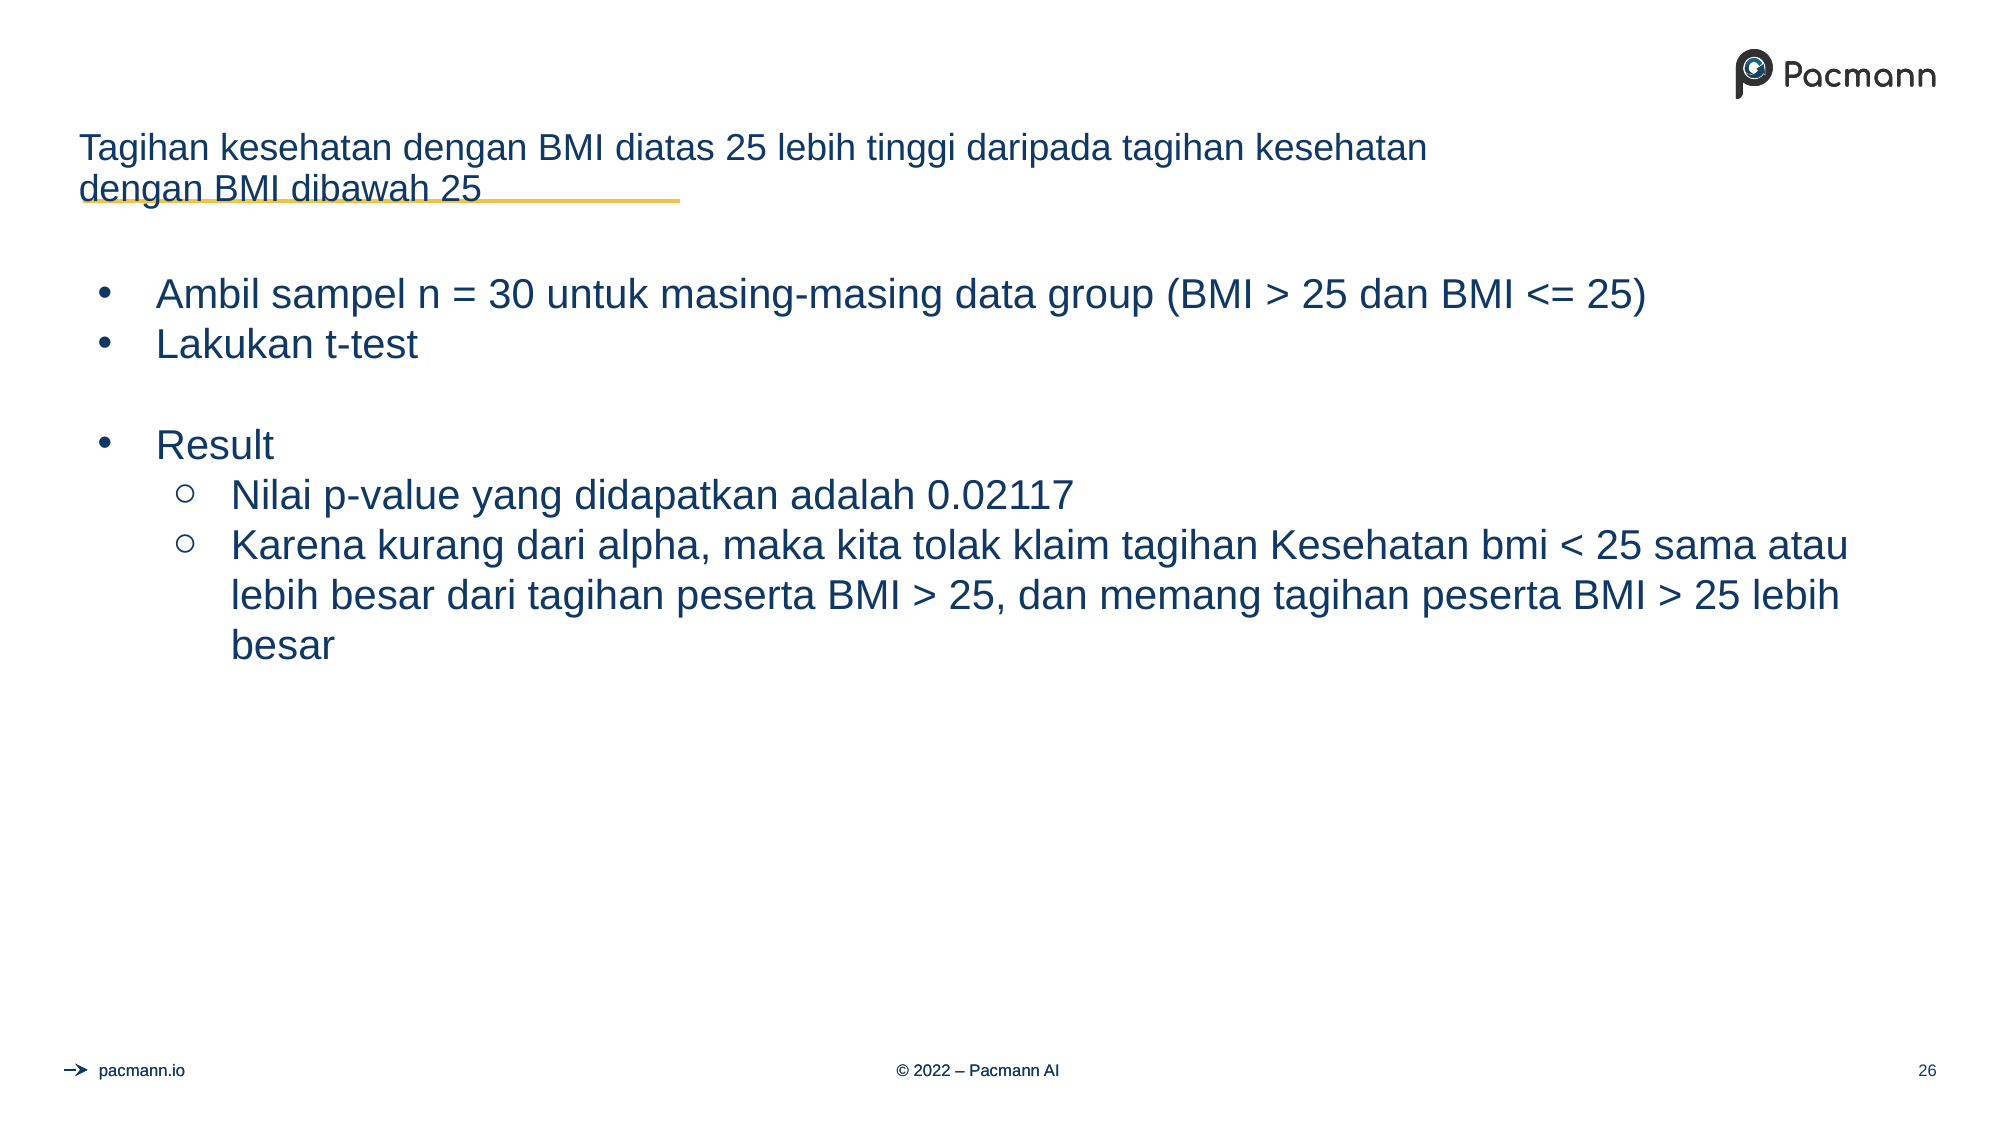

# Tagihan kesehatan dengan BMI diatas 25 lebih tinggi daripada tagihan kesehatan dengan BMI dibawah 25
Ambil sampel n = 30 untuk masing-masing data group (BMI > 25 dan BMI <= 25)
Lakukan t-test

Result
Nilai p-value yang didapatkan adalah 0.02117
Karena kurang dari alpha, maka kita tolak klaim tagihan Kesehatan bmi < 25 sama atau lebih besar dari tagihan peserta BMI > 25, dan memang tagihan peserta BMI > 25 lebih besar